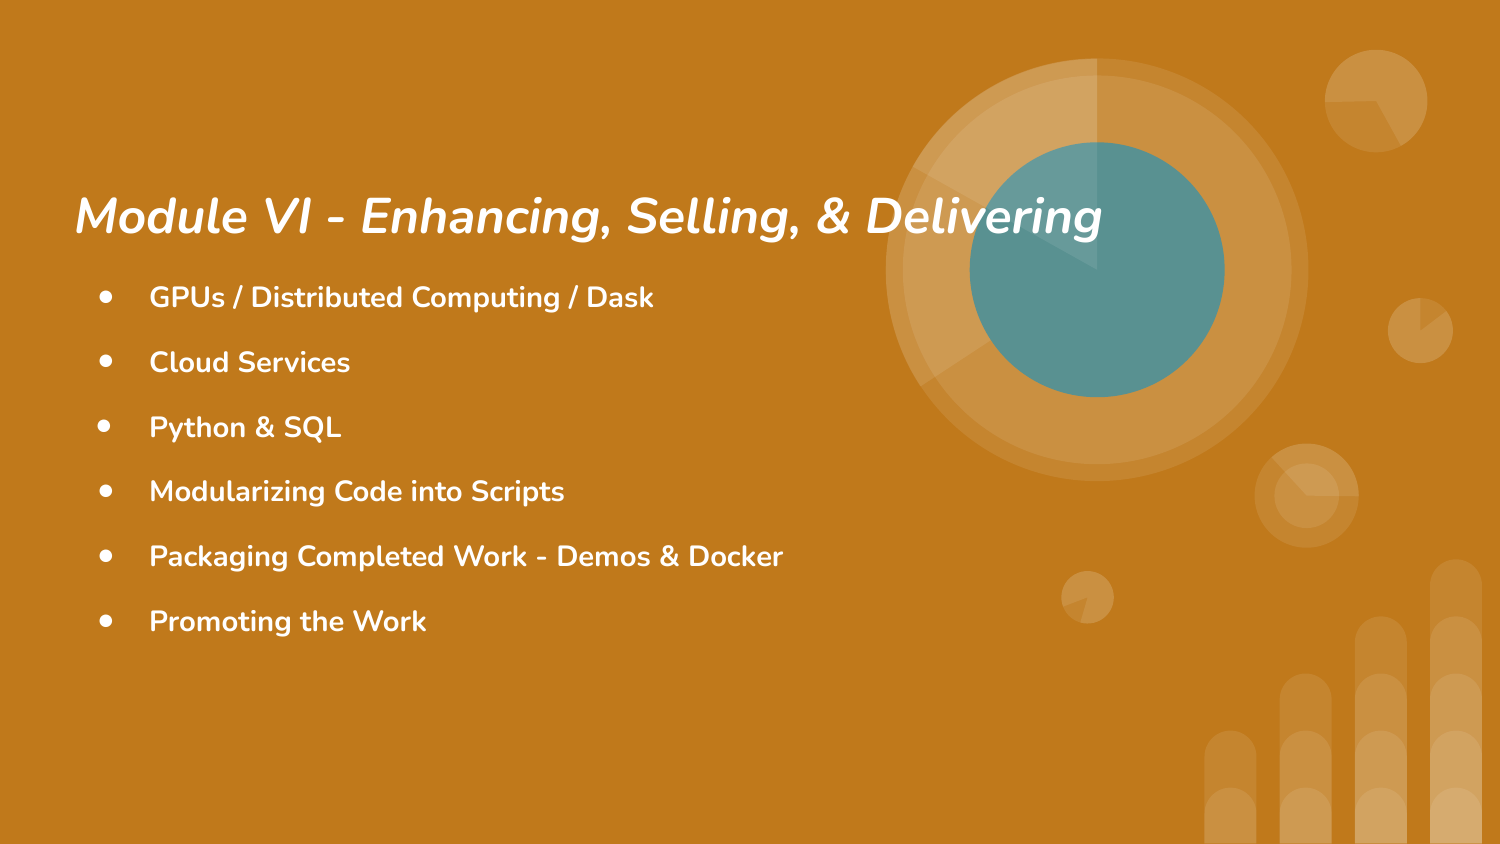

# Module VI - Enhancing, Selling, & Delivering

GPUs / Distributed Computing / Dask
Cloud Services
Python & SQL
Modularizing Code into Scripts
Packaging Completed Work - Demos & Docker
Promoting the Work